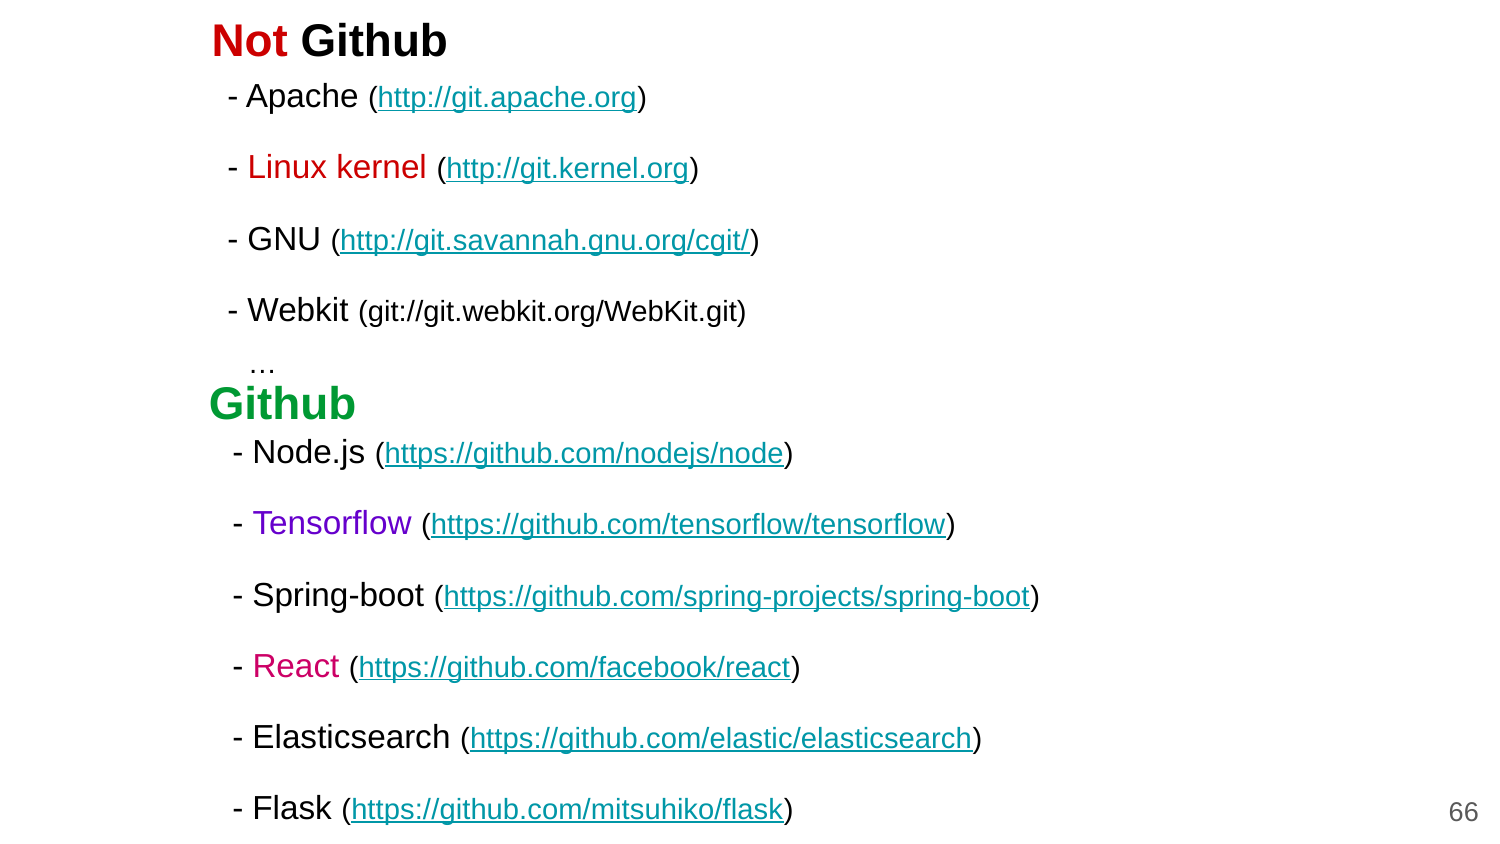

Not Github

    - Apache (http://git.apache.org)
    - Linux kernel (http://git.kernel.org)
    - GNU (http://git.savannah.gnu.org/cgit/)
    - Webkit (git://git.webkit.org/WebKit.git)
       …

    - Node.js (https://github.com/nodejs/node)
    - Tensorflow (https://github.com/tensorflow/tensorflow)
    - Spring-boot (https://github.com/spring-projects/spring-boot)
    - React (https://github.com/facebook/react)
    - Elasticsearch (https://github.com/elastic/elasticsearch)
    - Flask (https://github.com/mitsuhiko/flask)
        …
Github
66